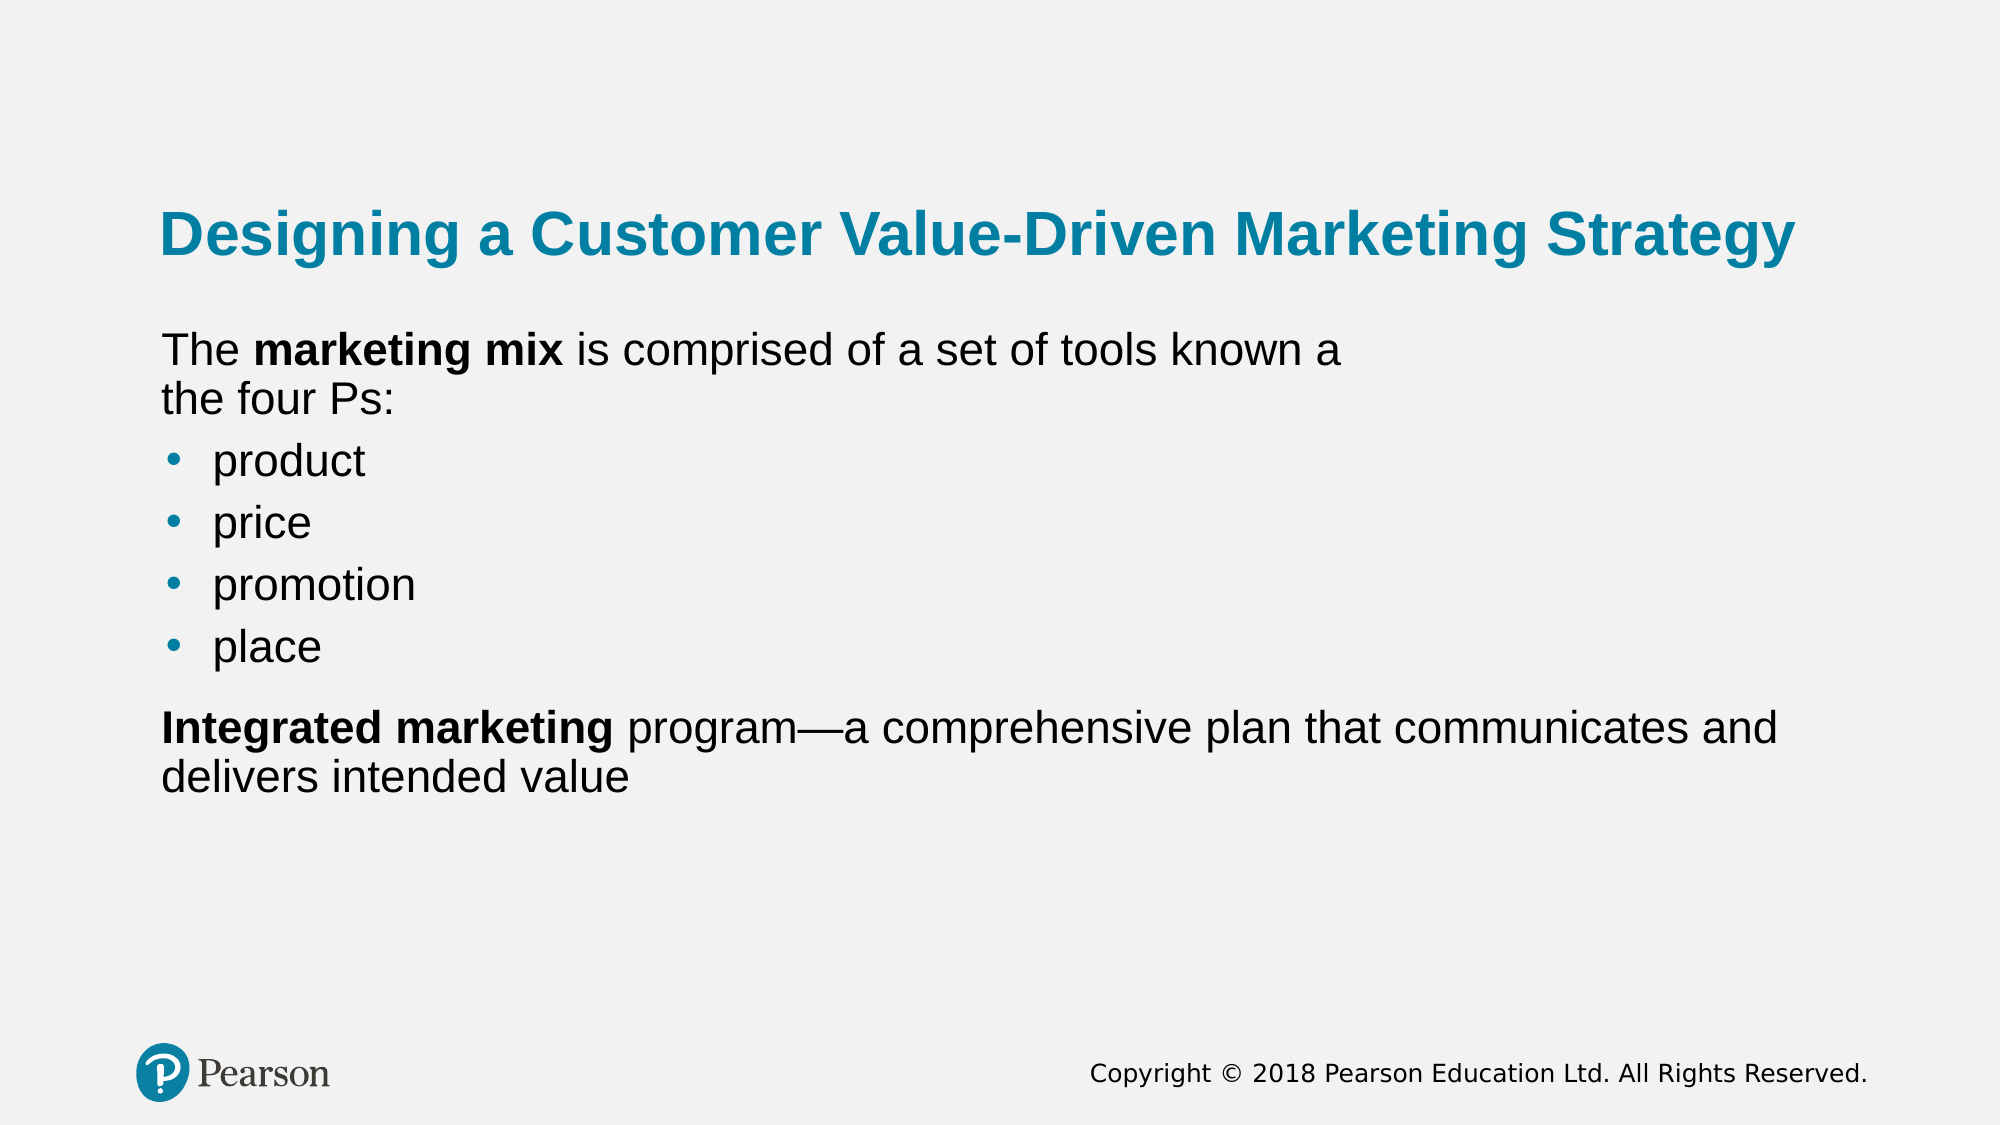

# Designing a Customer Value-Driven Marketing Strategy
  The marketing mix is comprised of a set of tools known a
the four Ps:
product
price
promotion
place
  Integrated marketing program—a comprehensive plan that communicates and delivers intended value